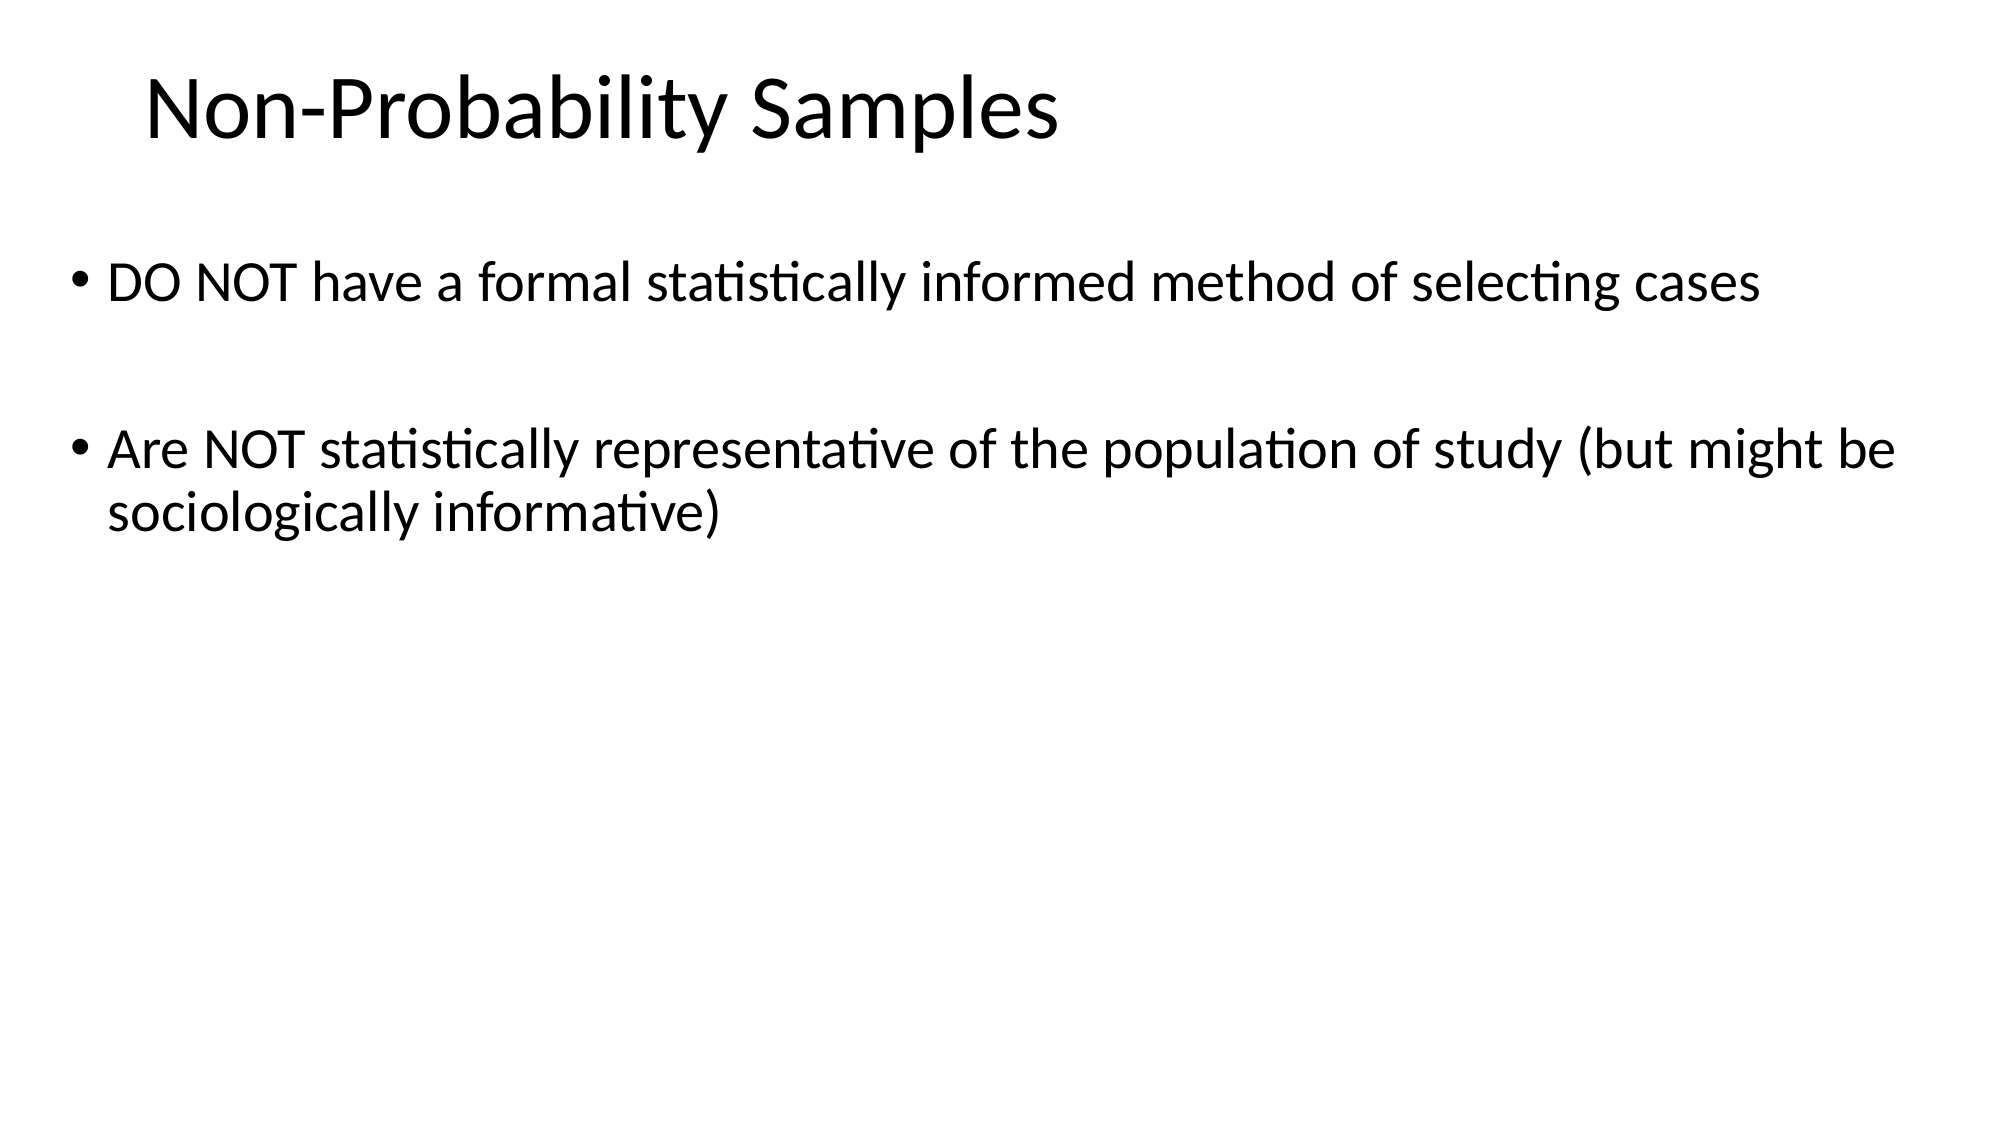

# Non-Probability Samples
DO NOT have a formal statistically informed method of selecting cases

Are NOT statistically representative of the population of study (but might be sociologically informative)